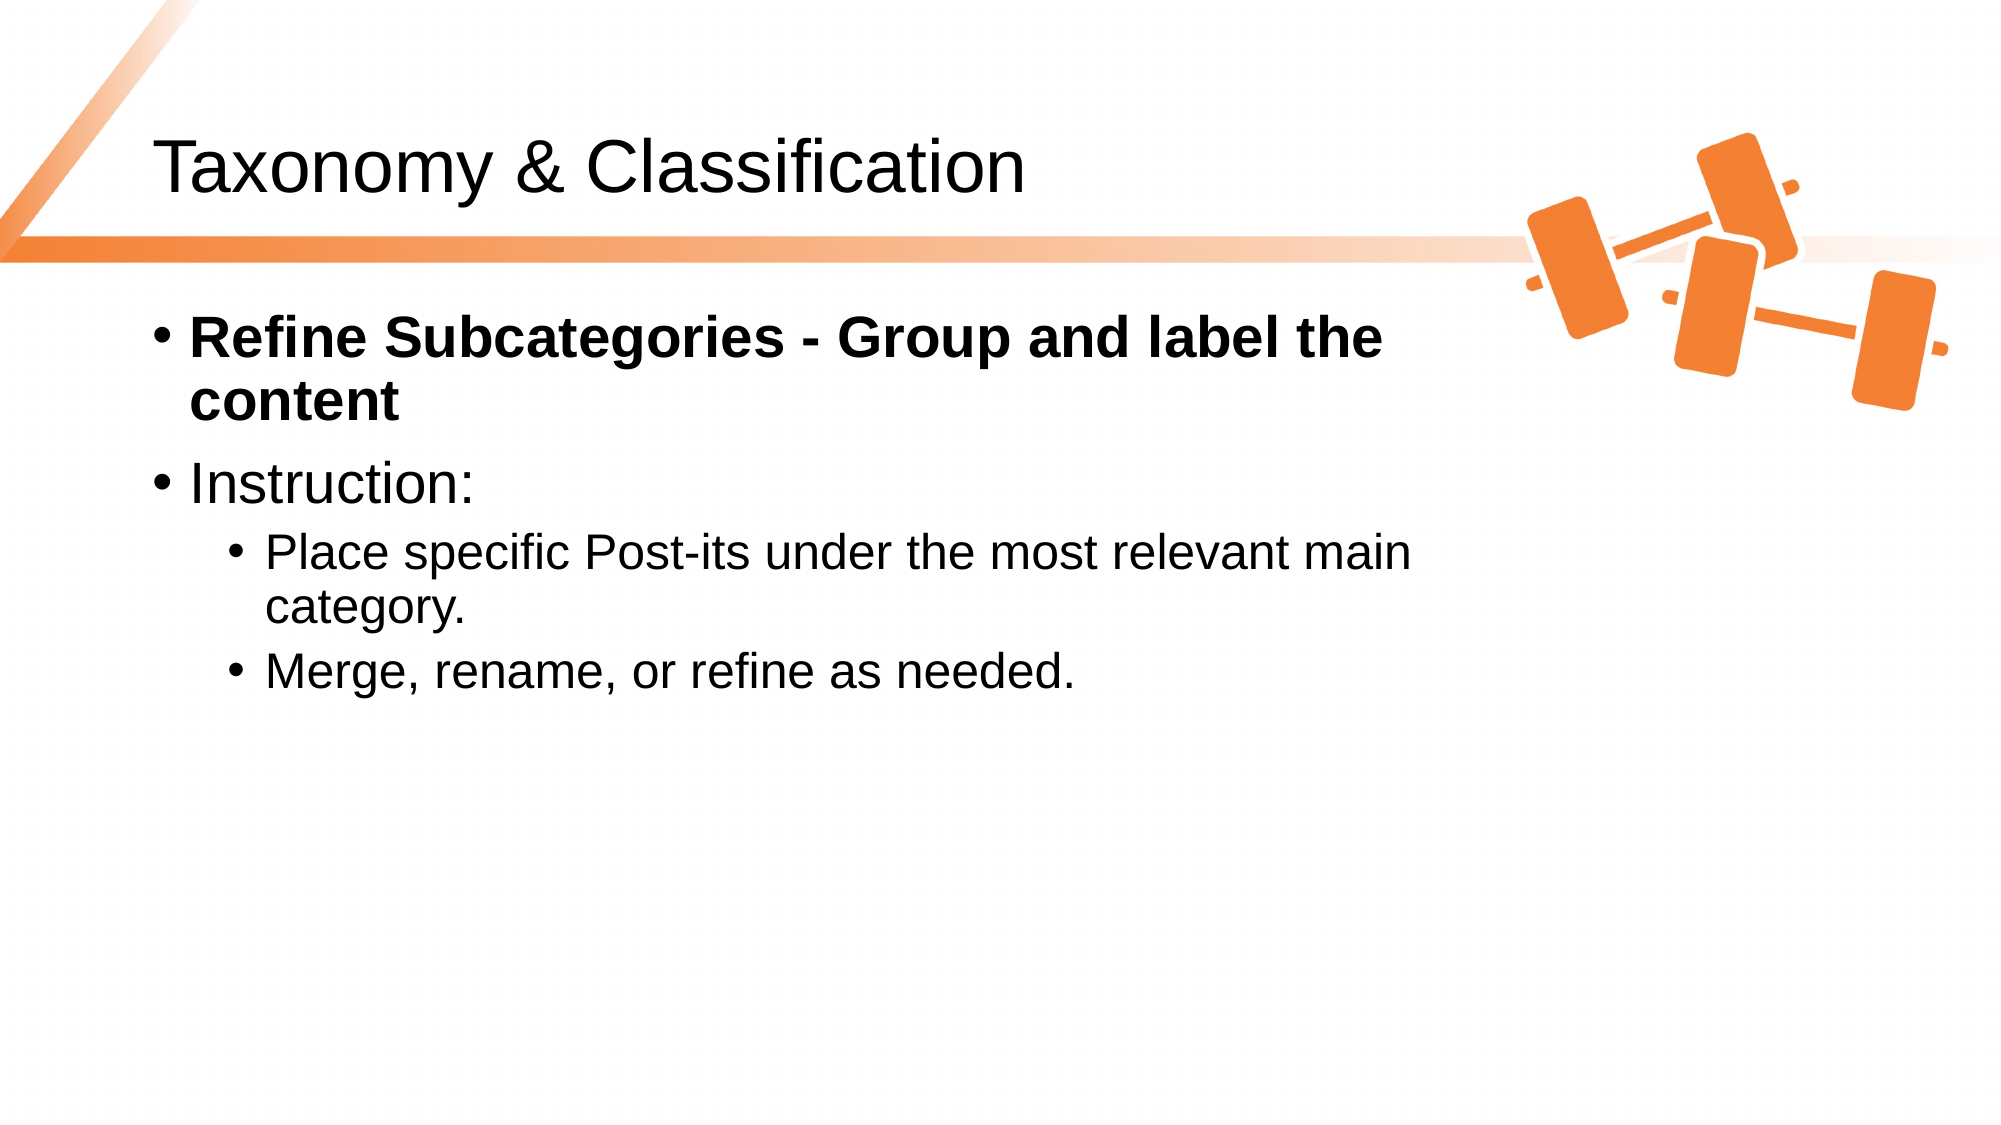

# Taxonomy & Classification
Refine Subcategories - Group and label the content
Instruction:
Place specific Post-its under the most relevant main category.
Merge, rename, or refine as needed.